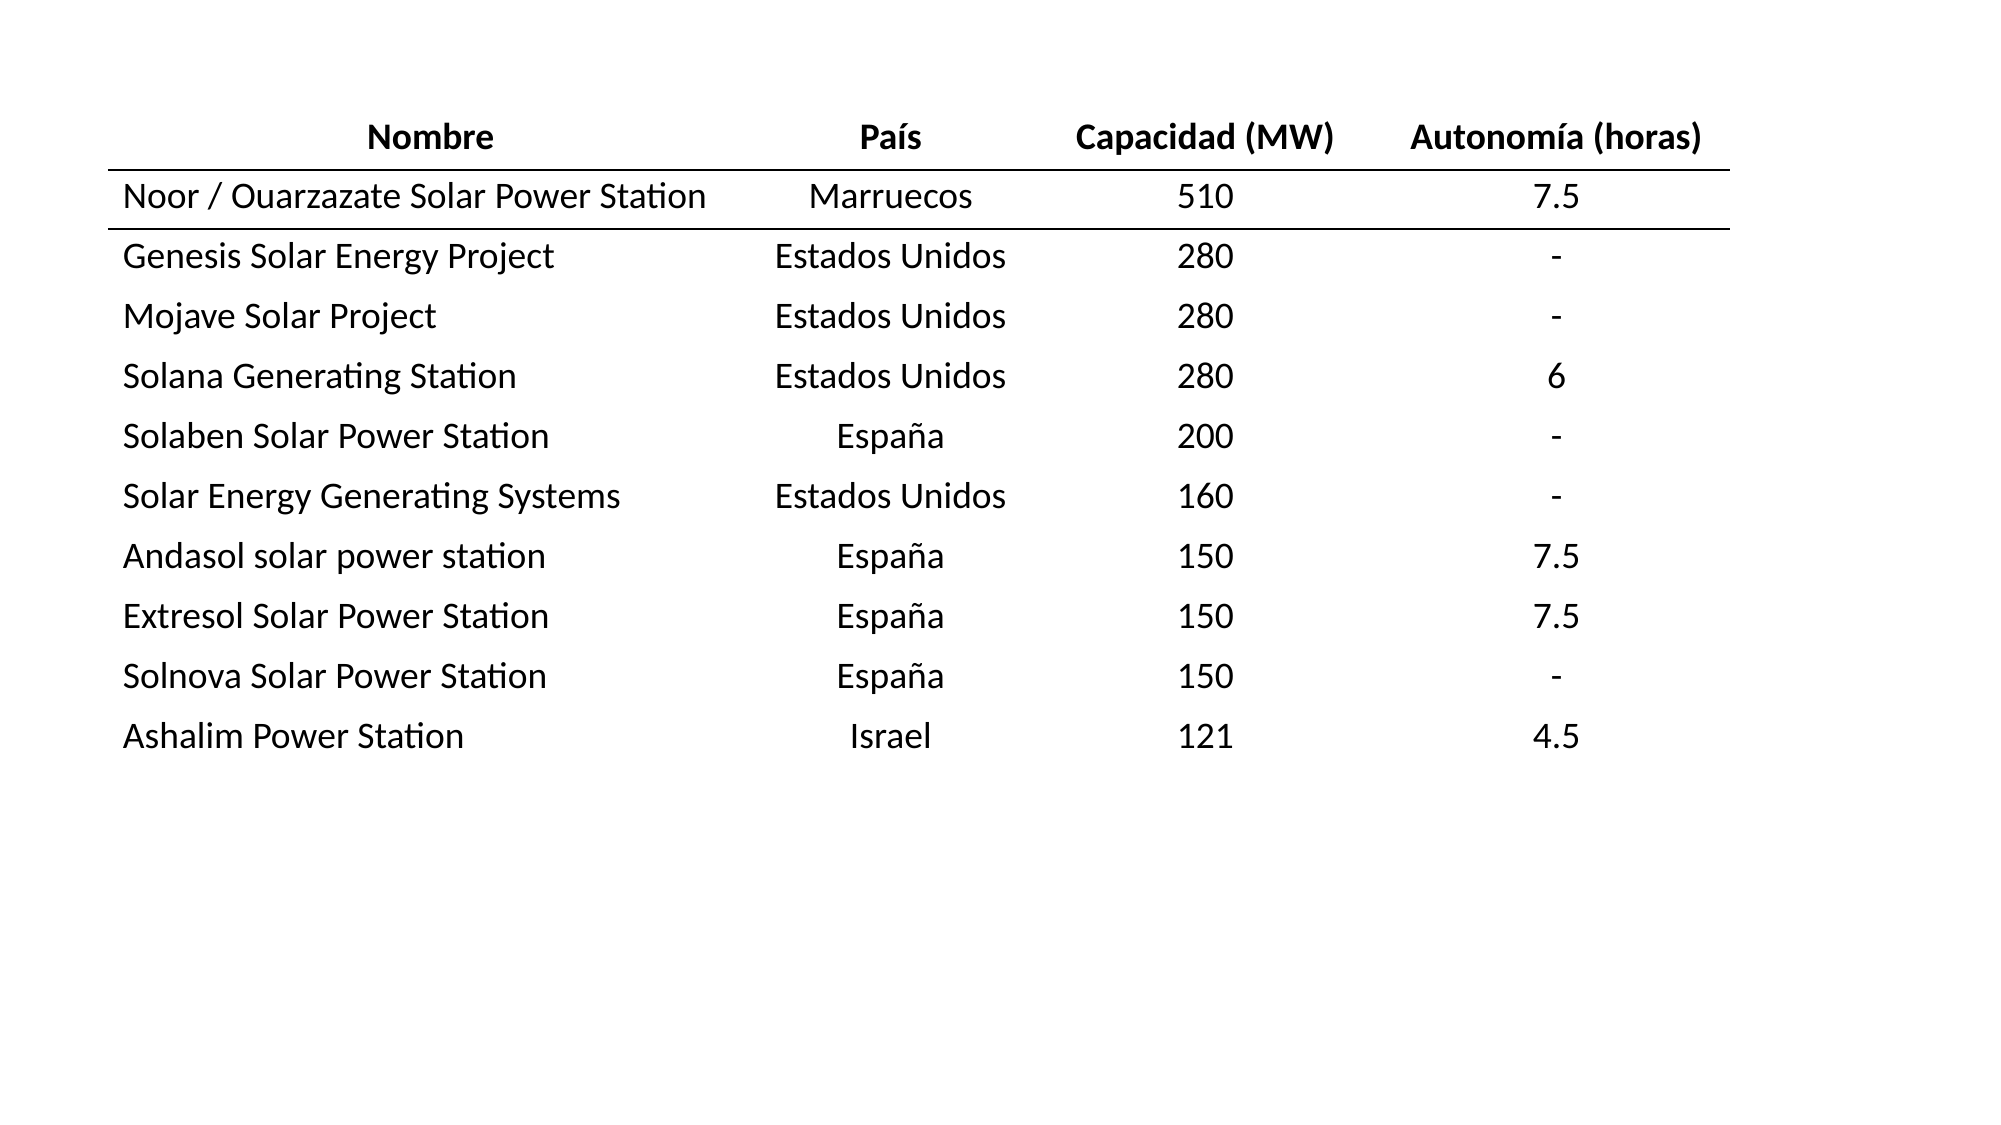

| Nombre | País | Capacidad (MW) | Autonomía (horas) |
| --- | --- | --- | --- |
| Noor / Ouarzazate Solar Power Station | Marruecos | 510 | 7.5 |
| Genesis Solar Energy Project | Estados Unidos | 280 | - |
| Mojave Solar Project | Estados Unidos | 280 | - |
| Solana Generating Station | Estados Unidos | 280 | 6 |
| Solaben Solar Power Station | España | 200 | - |
| Solar Energy Generating Systems | Estados Unidos | 160 | - |
| Andasol solar power station | España | 150 | 7.5 |
| Extresol Solar Power Station | España | 150 | 7.5 |
| Solnova Solar Power Station | España | 150 | - |
| Ashalim Power Station | Israel | 121 | 4.5 |